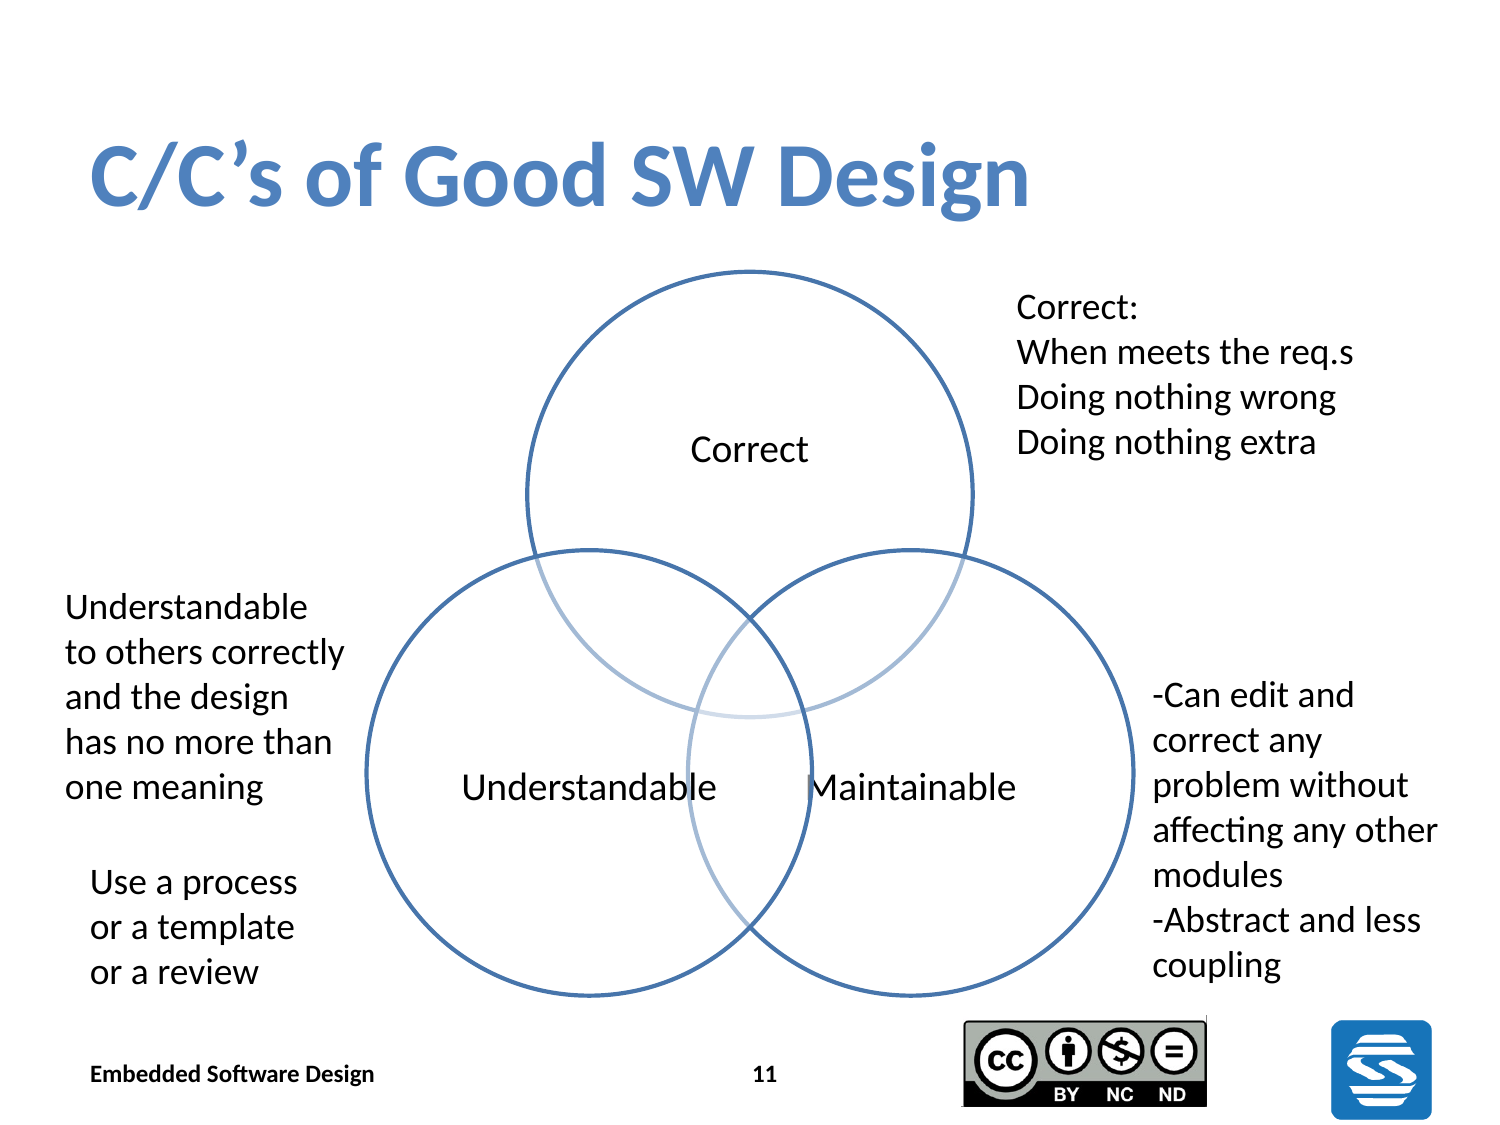

# C/C’s of Good SW Design
Correct
Maintainable
Understandable
Correct:
When meets the req.s
Doing nothing wrong
Doing nothing extra
Understandable to others correctly and the design has no more than one meaning
-Can edit and correct any problem without affecting any other modules
-Abstract and less coupling
Use a process or a template or a review
Embedded Software Design
11